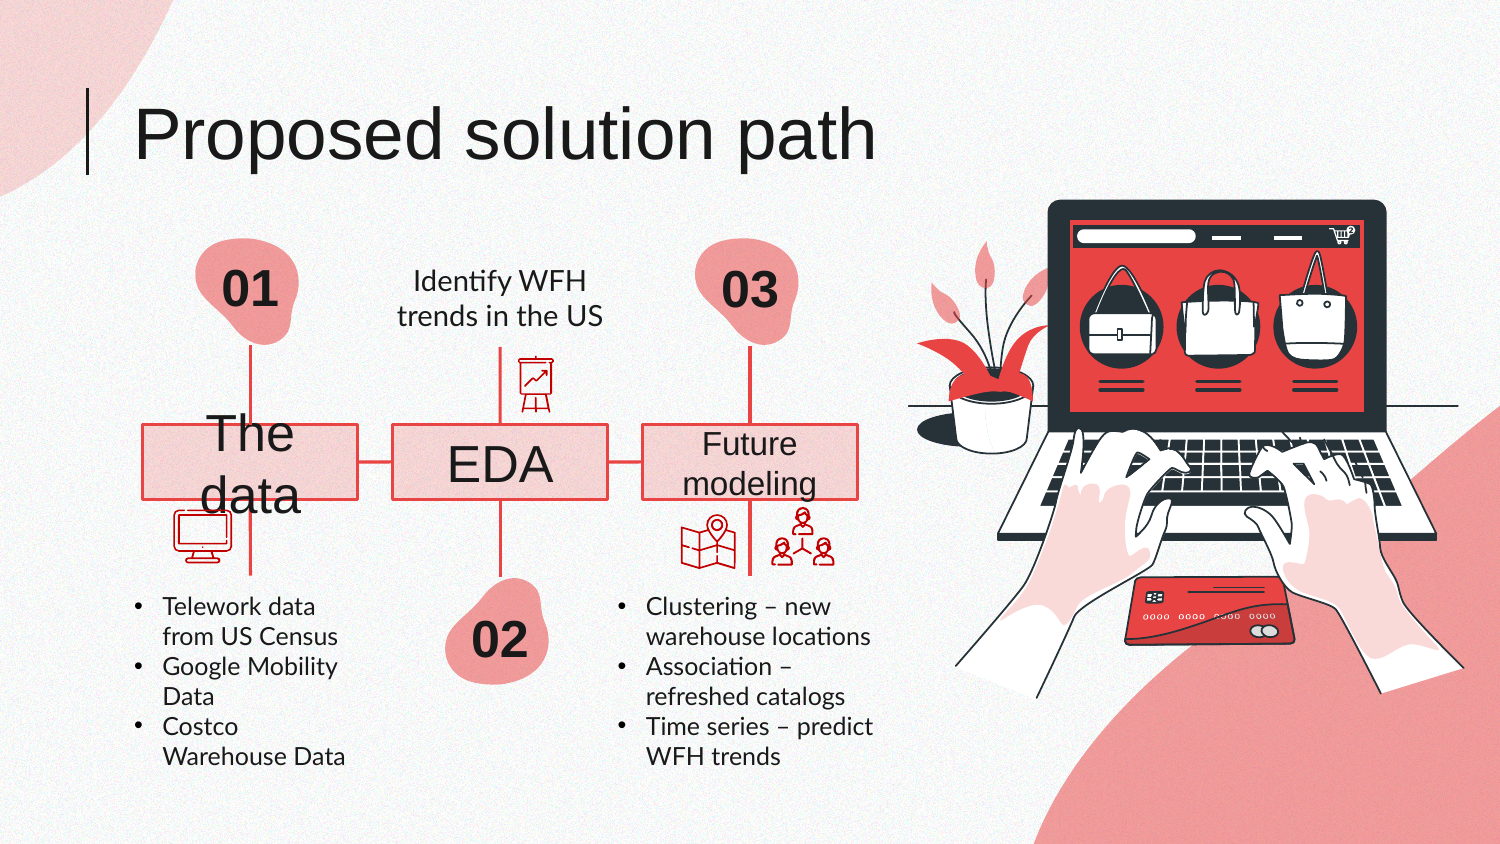

# Proposed solution path

01

03

Identify WFH trends in the US

The data
EDA
Future modeling

02

Telework data from US Census
Google Mobility Data
Costco Warehouse Data
Clustering – new warehouse locations
Association – refreshed catalogs
Time series – predict WFH trends